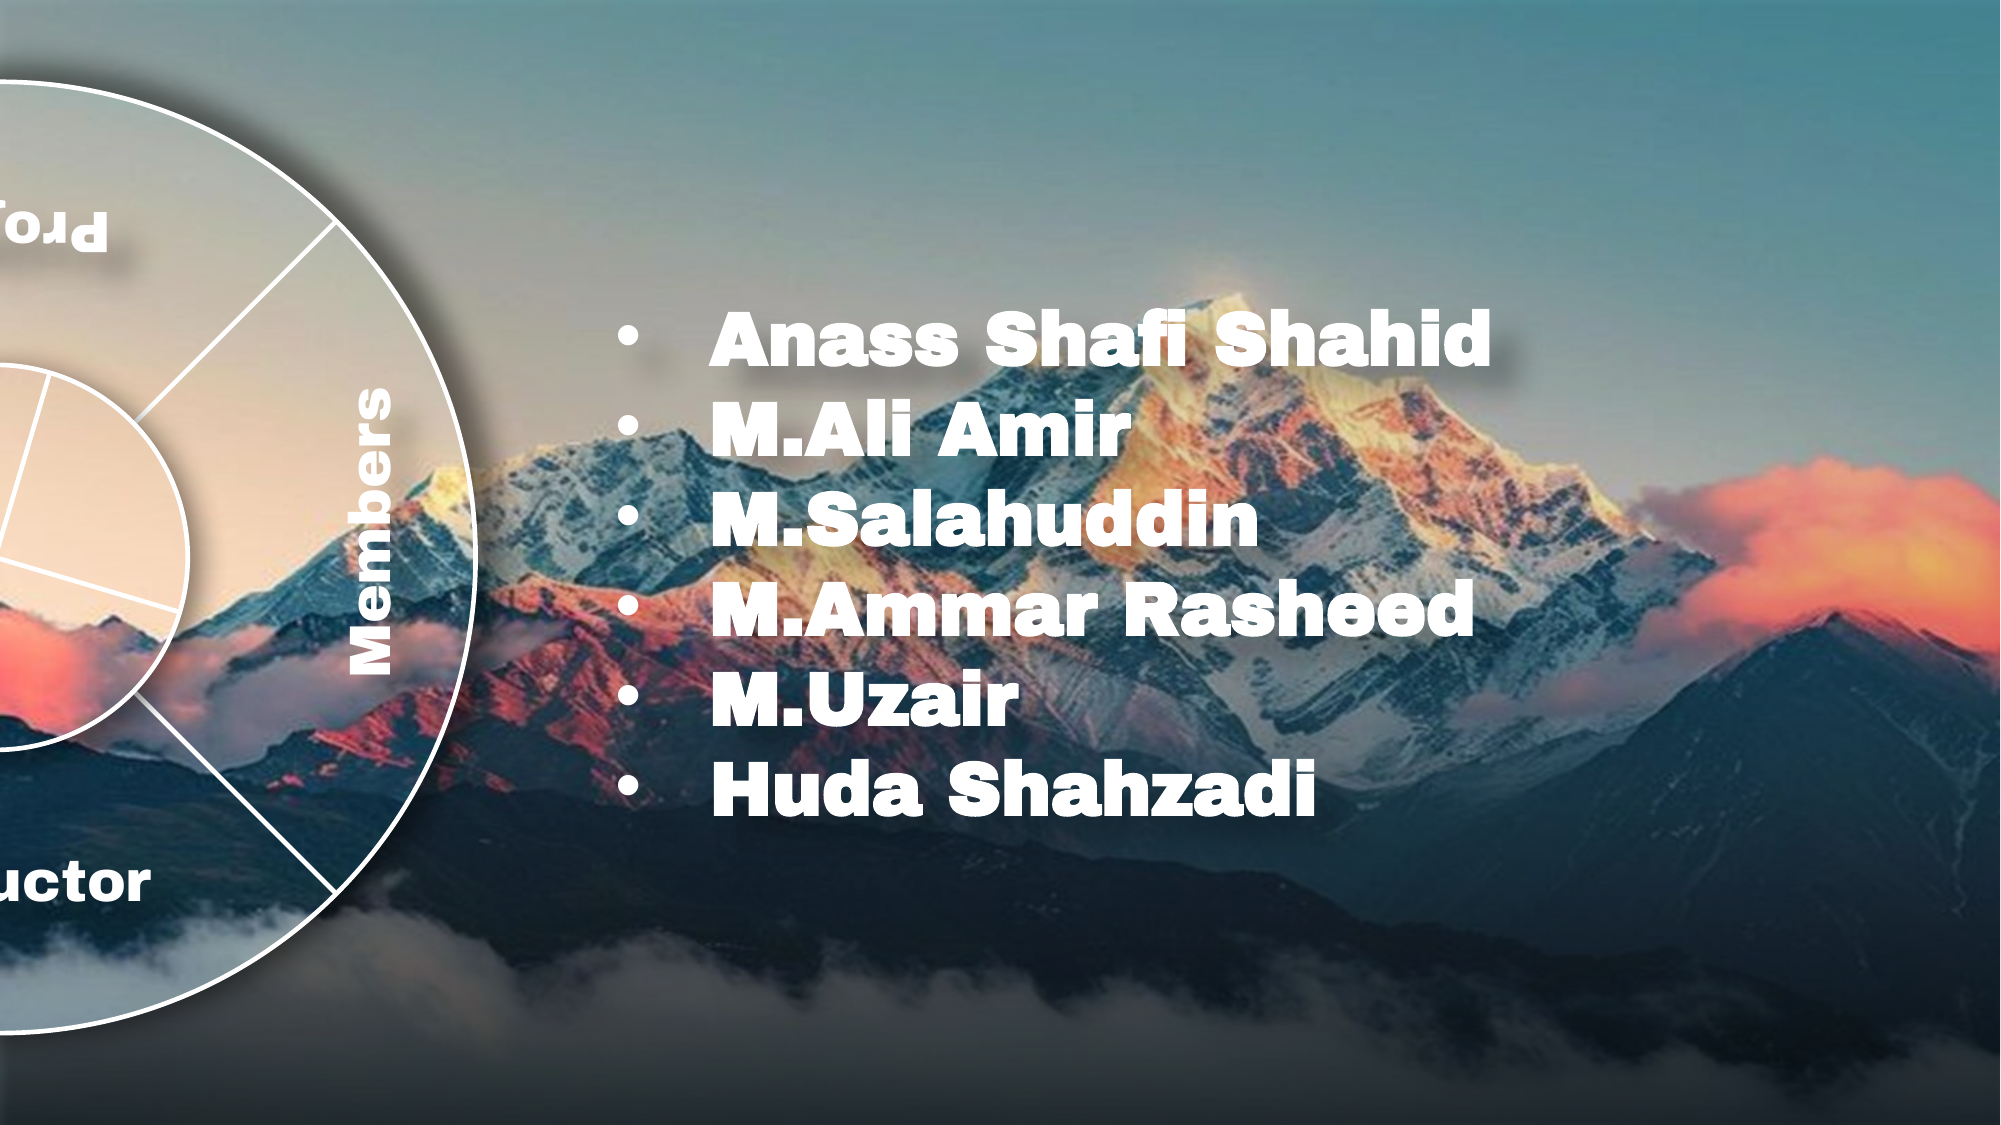

Course
Project
Instructor
Members
Anass Shafi Shahid
M.Ali Amir
M.Salahuddin
M.Ammar Rasheed
M.Uzair
Huda Shahzadi